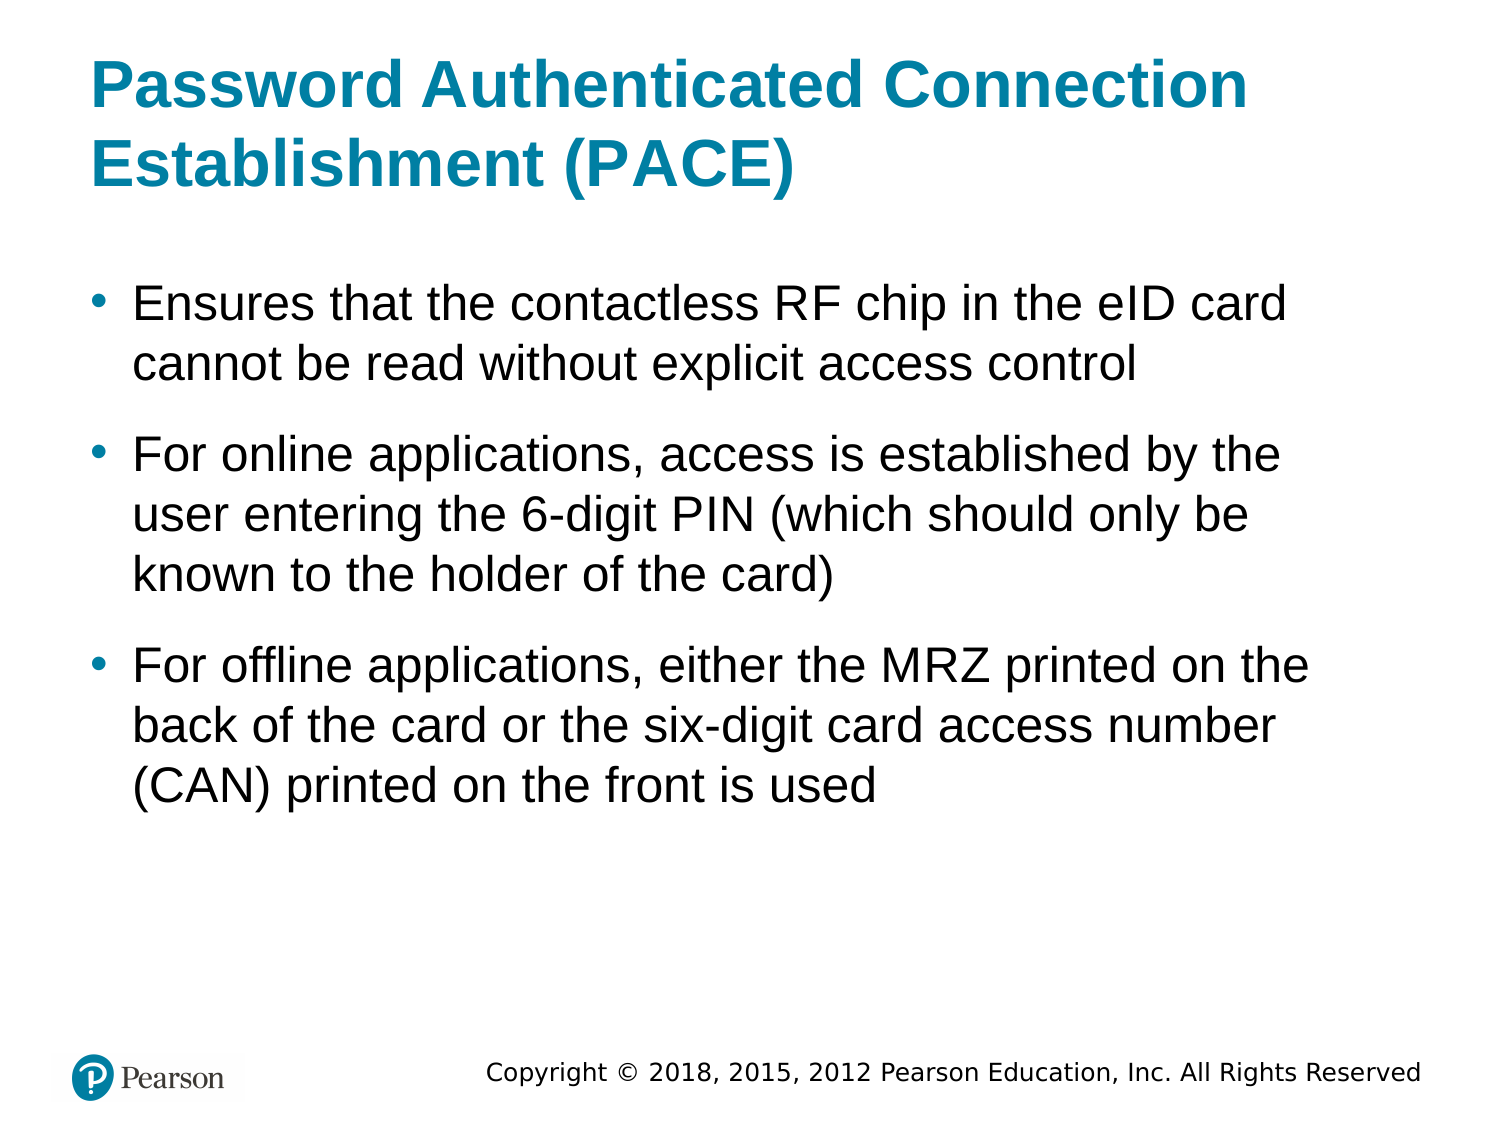

# Password Authenticated Connection Establishment (P A C E)
Ensures that the contactless R  F chip in the e I D card cannot be read without explicit access control
For online applications, access is established by the user entering the 6-digit P I N (which should only be known to the holder of the card)
For offline applications, either the M R Z printed on the back of the card or the six-digit card access number (C A N) printed on the front is used